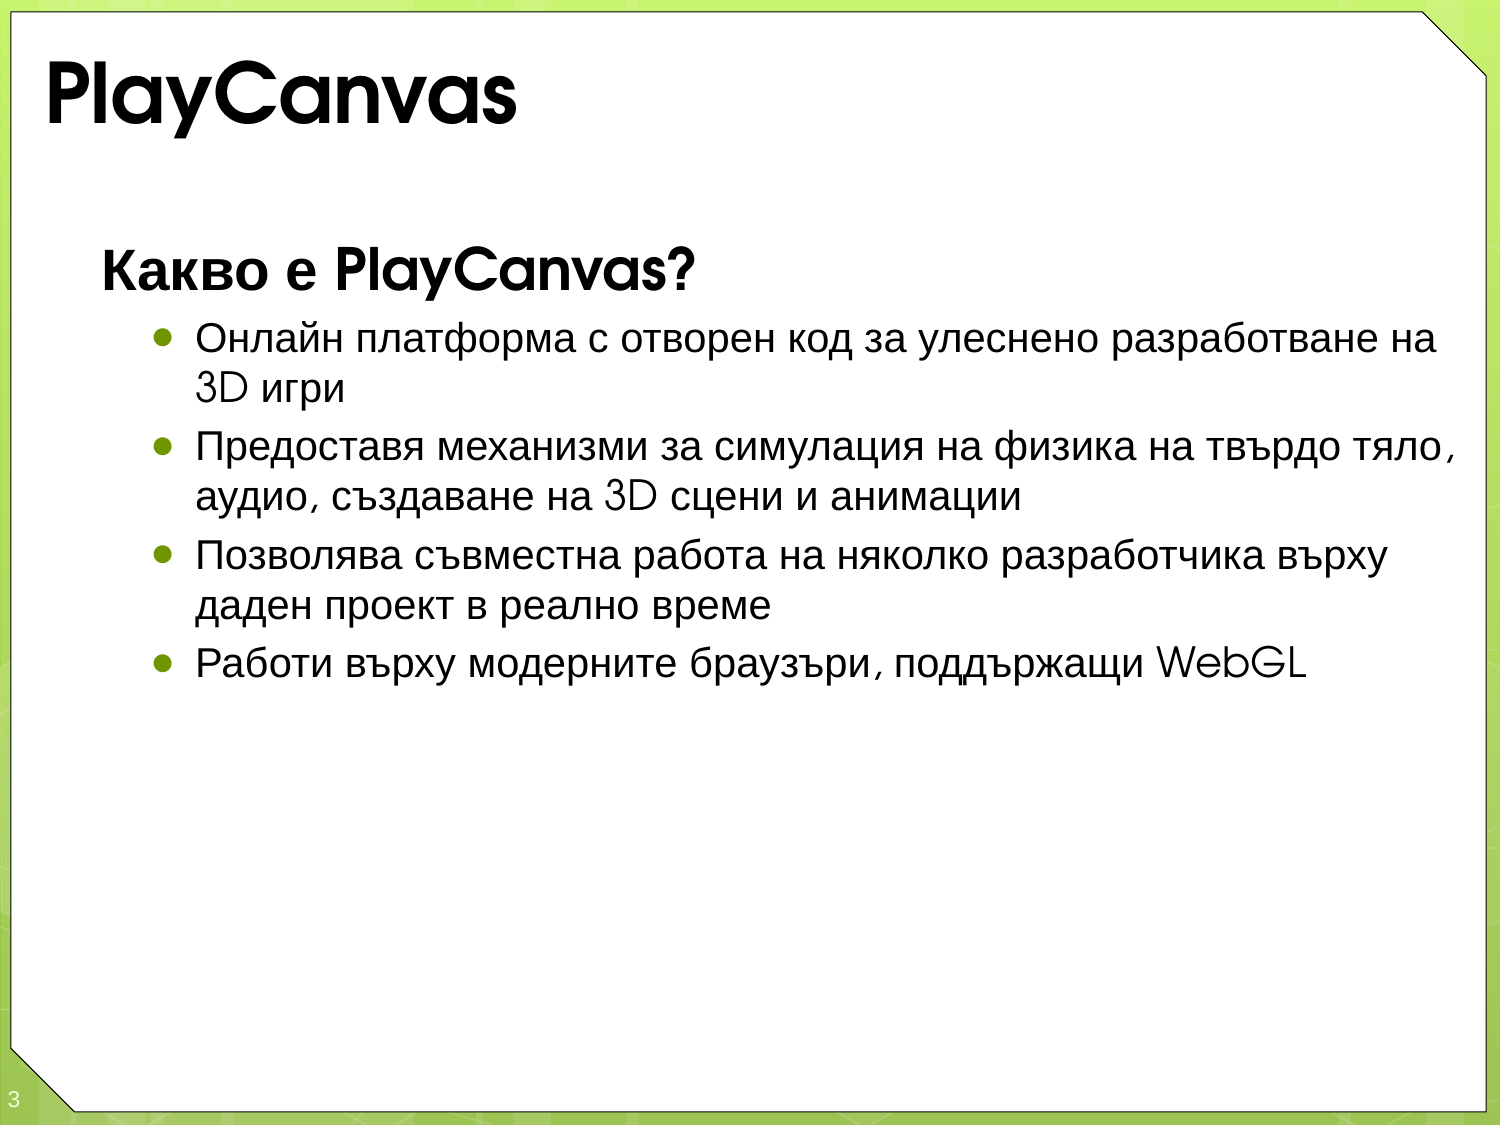

# PlayCanvas
Какво е PlayCanvas?
Онлайн платформа с отворен код за улеснено разработване на 3D игри
Предоставя механизми за симулация на физика на твърдо тяло, аудио, създаване на 3D сцени и анимации
Позволява съвместна работа на няколко разработчика върху даден проект в реално време
Работи върху модерните браузъри, поддържащи WebGL